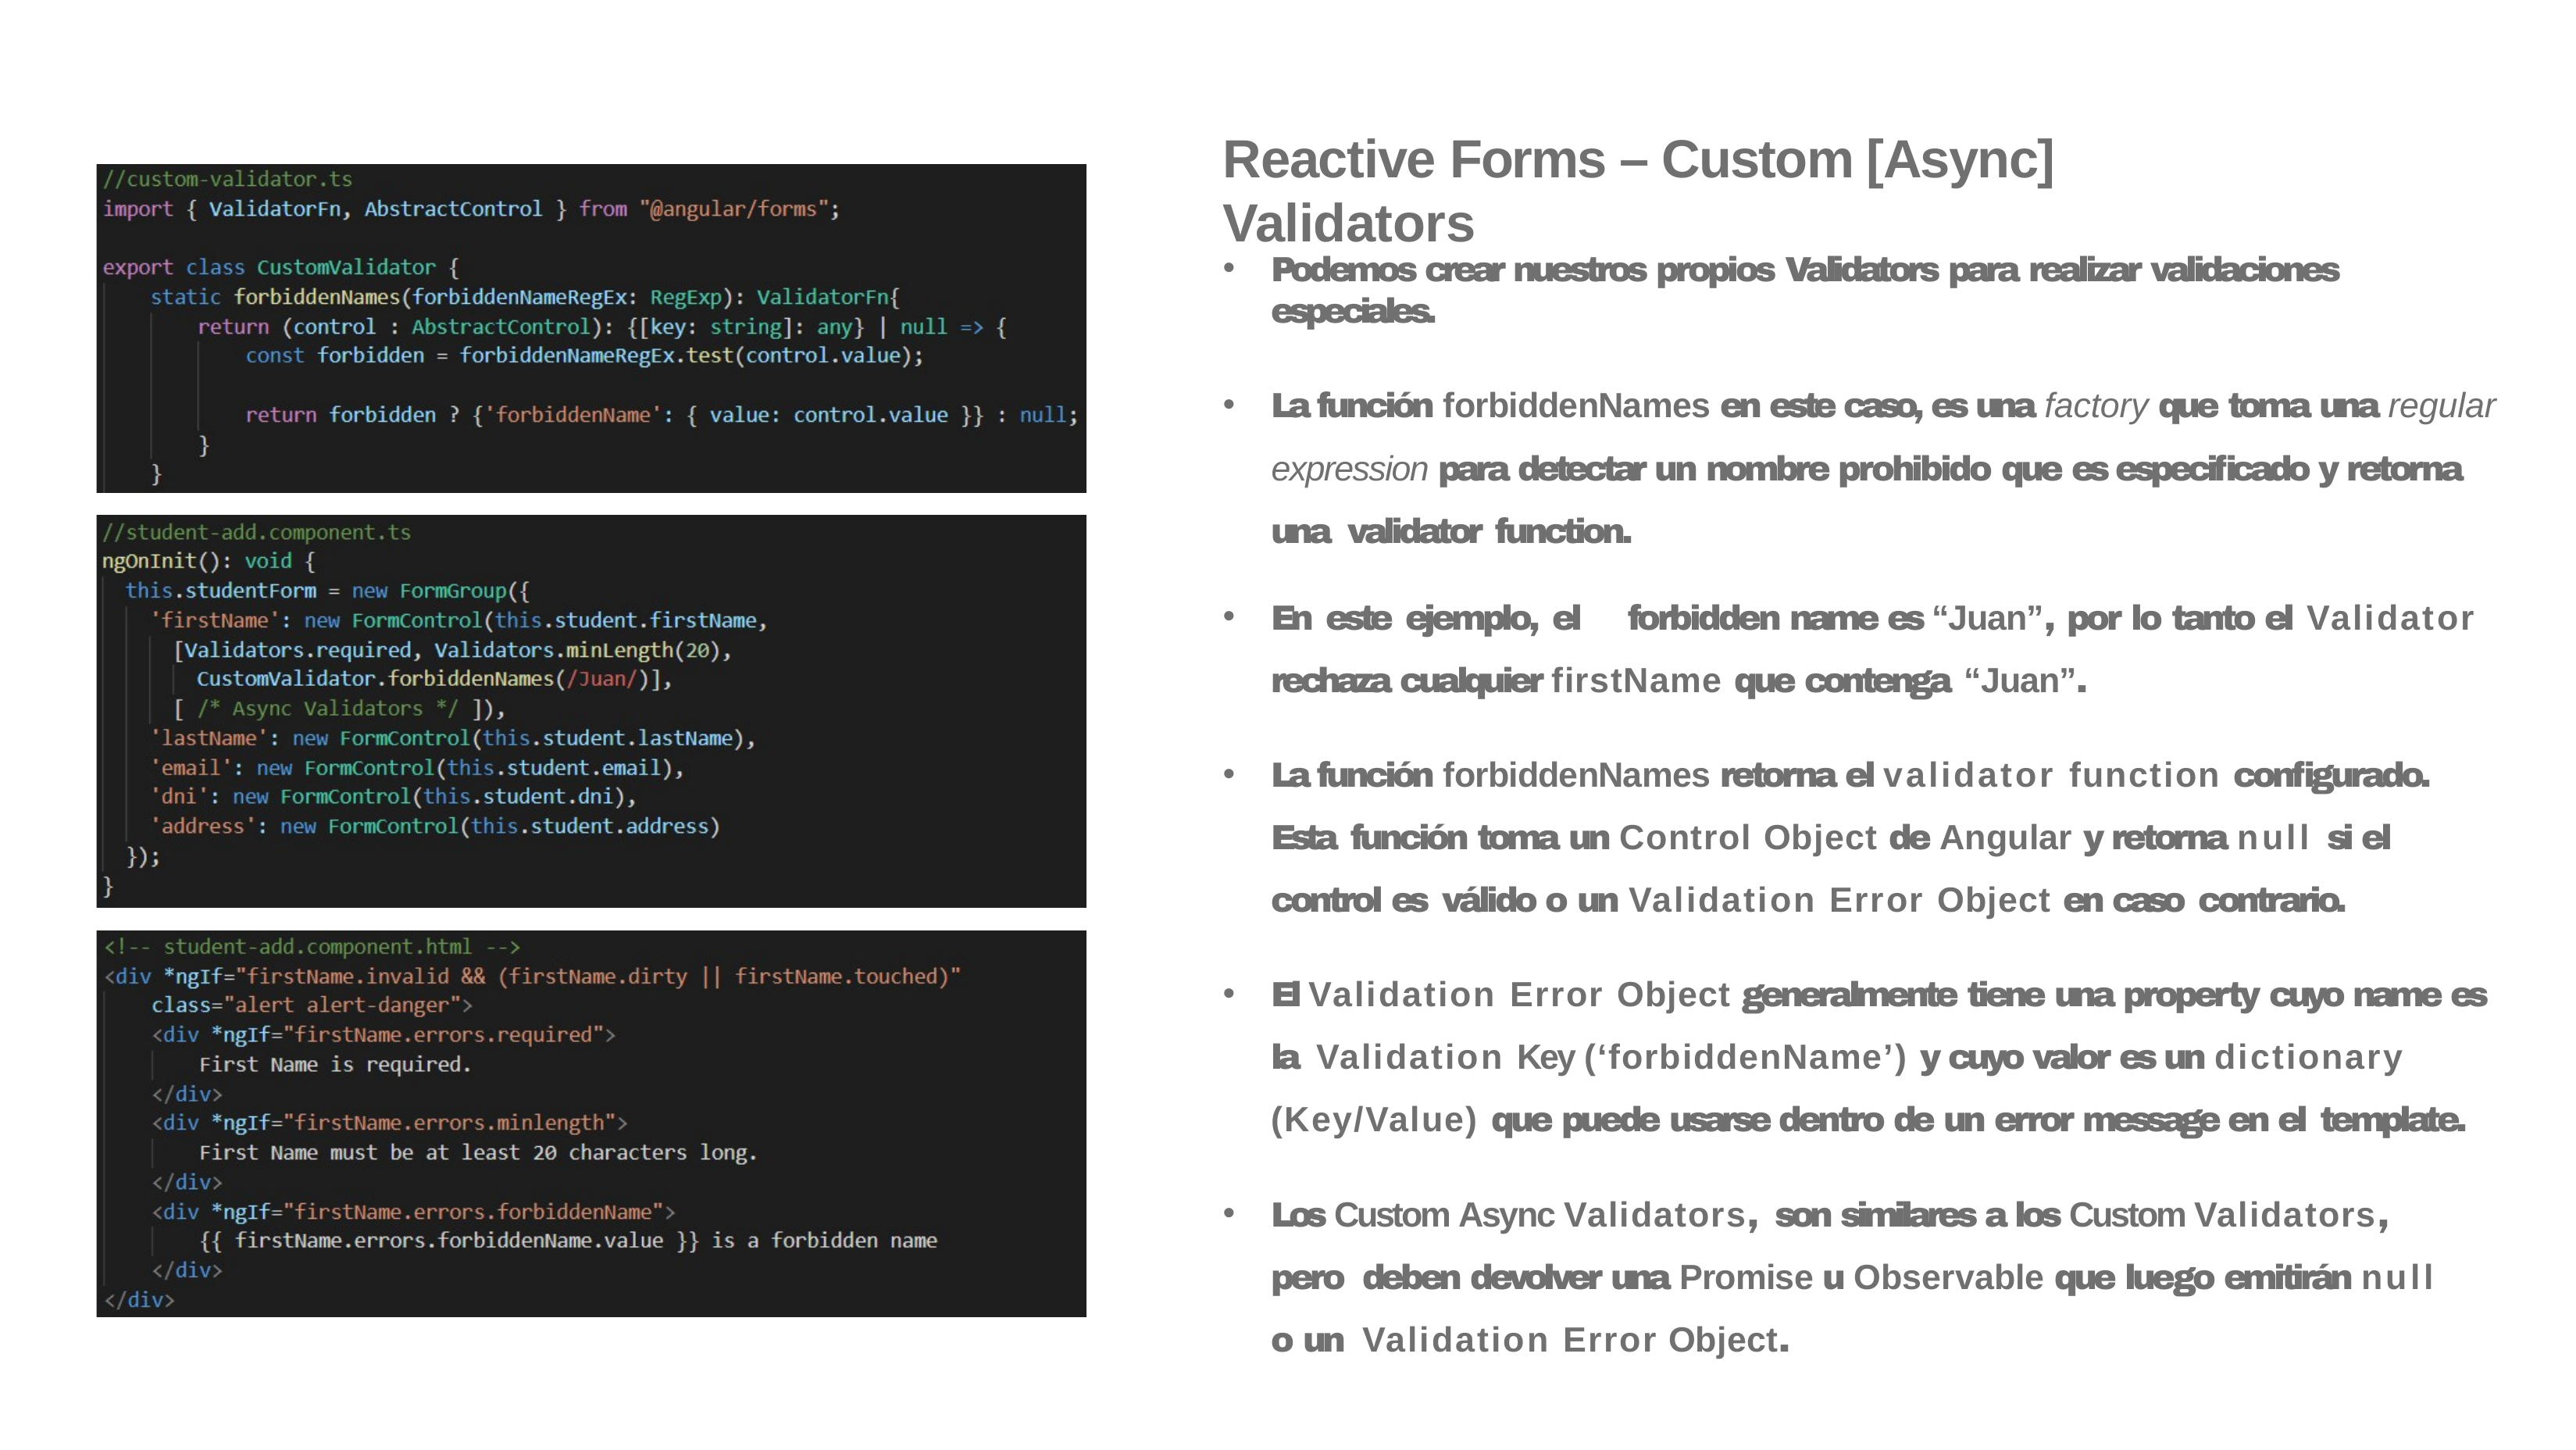

# Reactive Forms – Custom [Async] Validators

Podemos crear nuestros propios Validators para realizar validaciones especiales.
La función forbiddenNames en este caso, es una factory que toma una regular  expression para detectar un nombre prohibido que es especificado y retorna una  validator function.

En  este ejemplo, el	forbidden name es “Juan”, por lo tanto el Validator
rechaza cualquier firstName que contenga “Juan”.
La función forbiddenNames retorna el validator function configurado. Esta  función toma un Control Object de Angular y retorna null si el control es  válido o un Validation Error Object en caso contrario.
El Validation Error Object generalmente tiene una property cuyo name es la  Validation Key (‘forbiddenName’) y cuyo valor es un dictionary  (Key/Value) que puede usarse dentro de un error message en el template.
Los Custom Async Validators, son similares a los Custom Validators, pero  deben devolver una Promise u Observable que luego emitirán null o un  Validation Error Object.